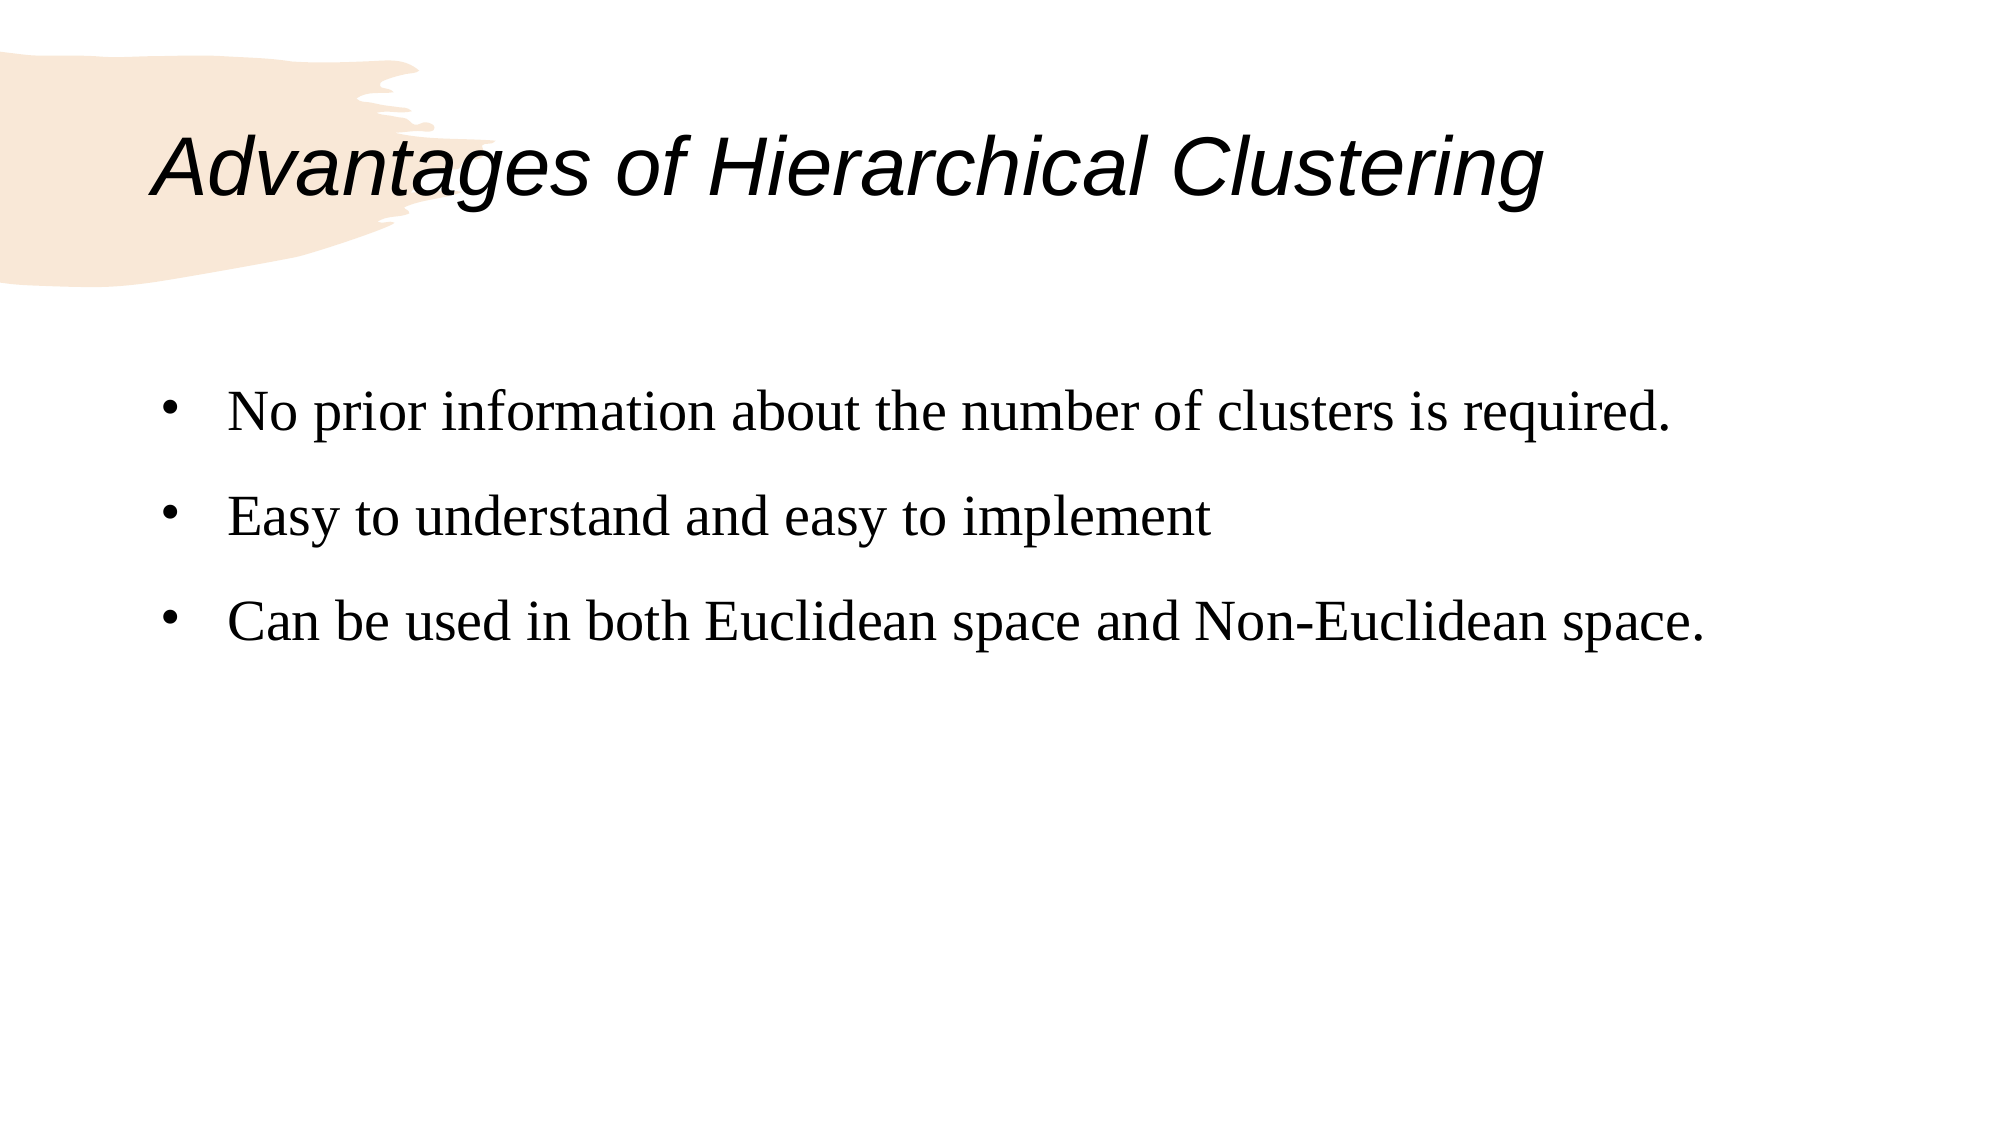

# Advantages of Hierarchical Clustering
No prior information about the number of clusters is required.
Easy to understand and easy to implement
Can be used in both Euclidean space and Non-Euclidean space.